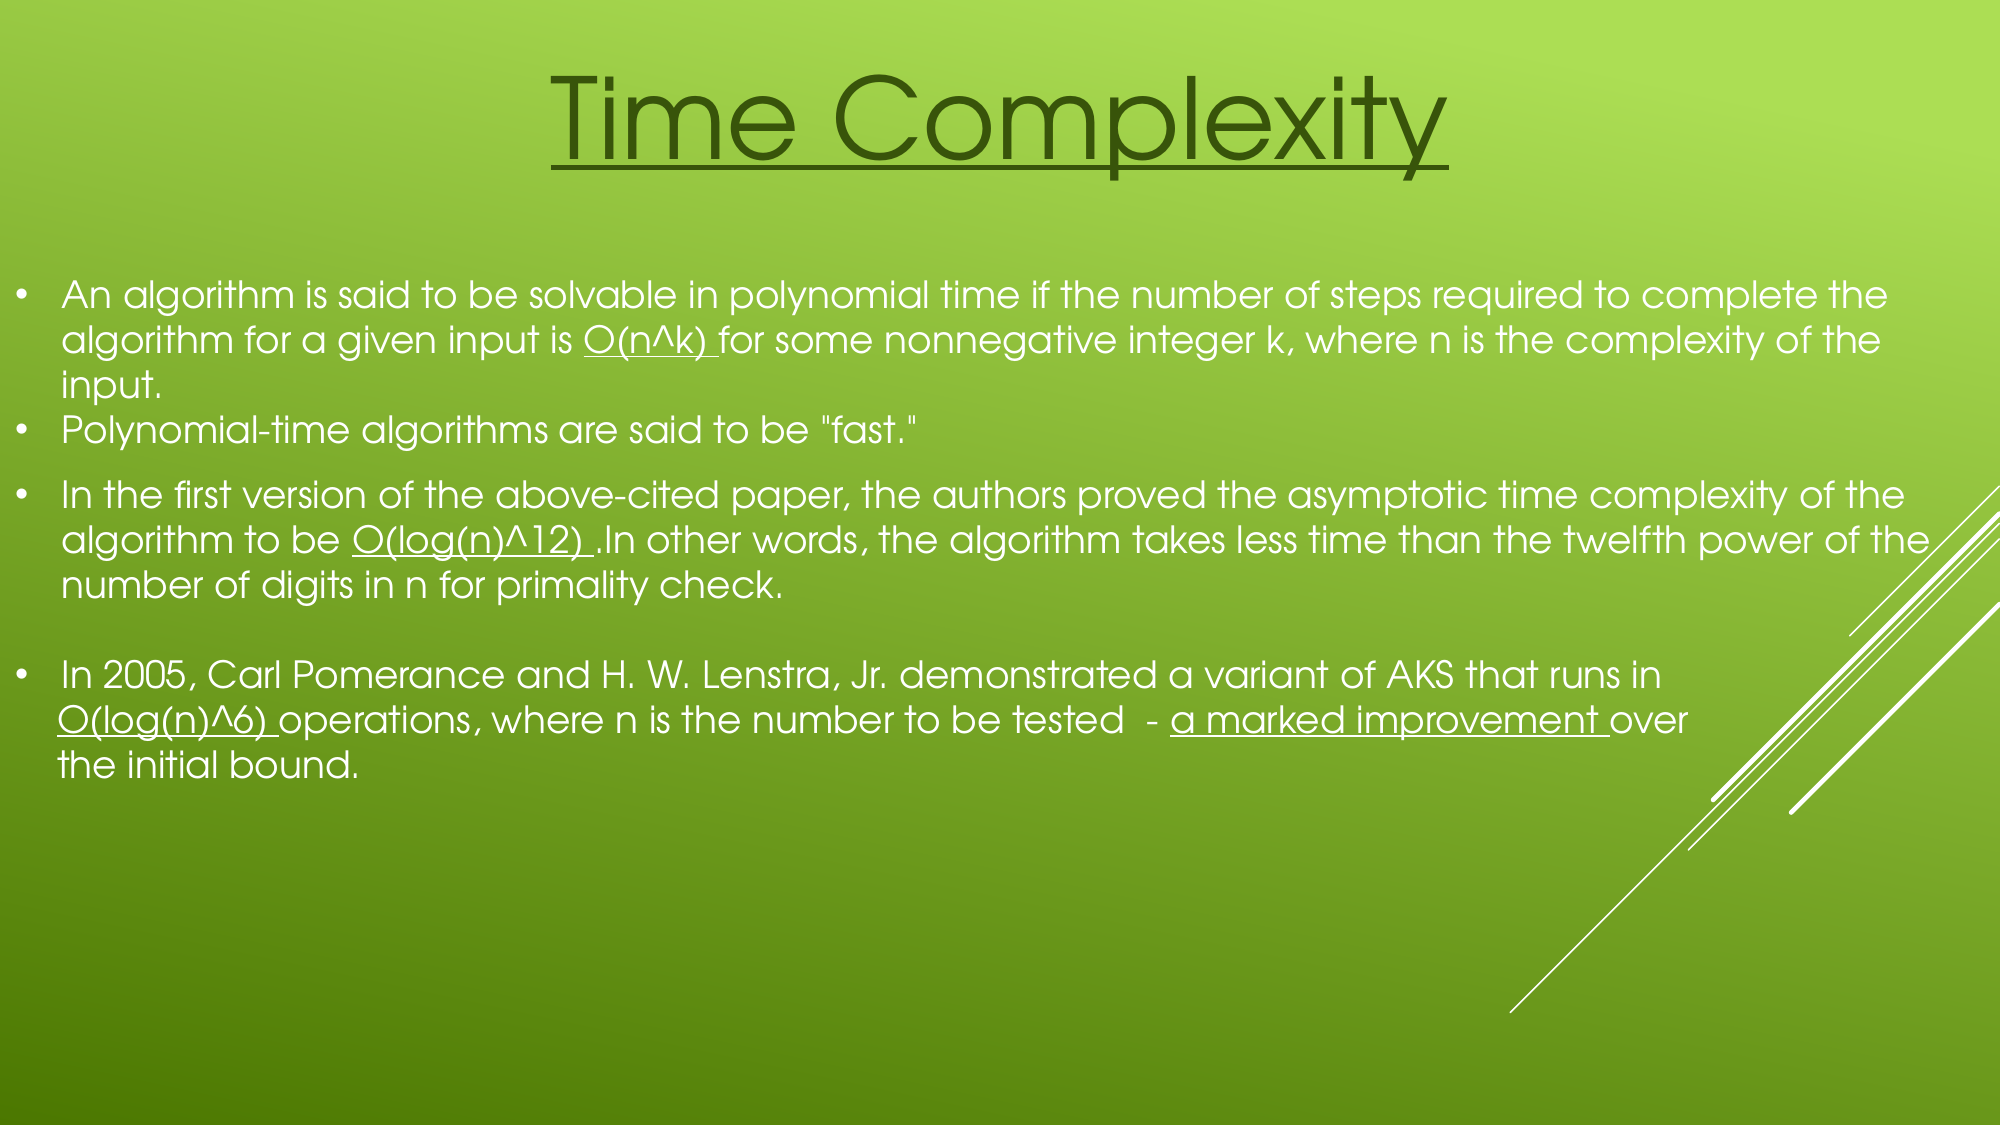

Time Complexity
An algorithm is said to be solvable in polynomial time if the number of steps required to complete the algorithm for a given input is O(n^k) for some nonnegative integer k, where n is the complexity of the input.
Polynomial-time algorithms are said to be "fast."

In the first version of the above-cited paper, the authors proved the asymptotic time complexity of the algorithm to be O(log(n)^12) .In other words, the algorithm takes less time than the twelfth power of the number of digits in n for primality check.

In 2005, Carl Pomerance and H. W. Lenstra, Jr. demonstrated a variant of AKS that runs in
    O(log(n)^6) operations, where n is the number to be tested  - a marked improvement over
    the initial bound.